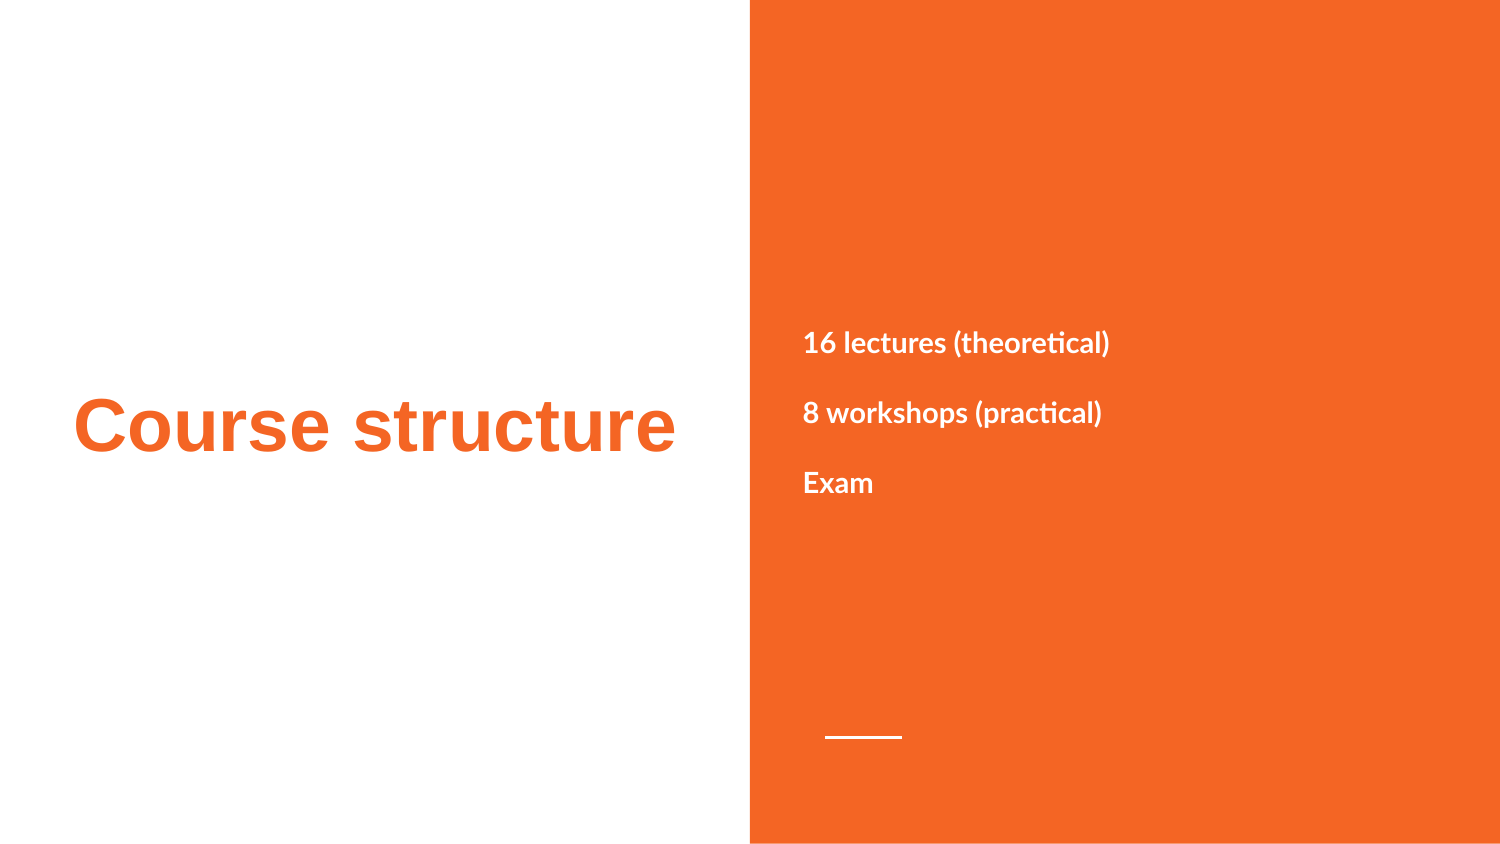

16 lectures (theoretical)

8 workshops (practical)

Exam
# Course structure